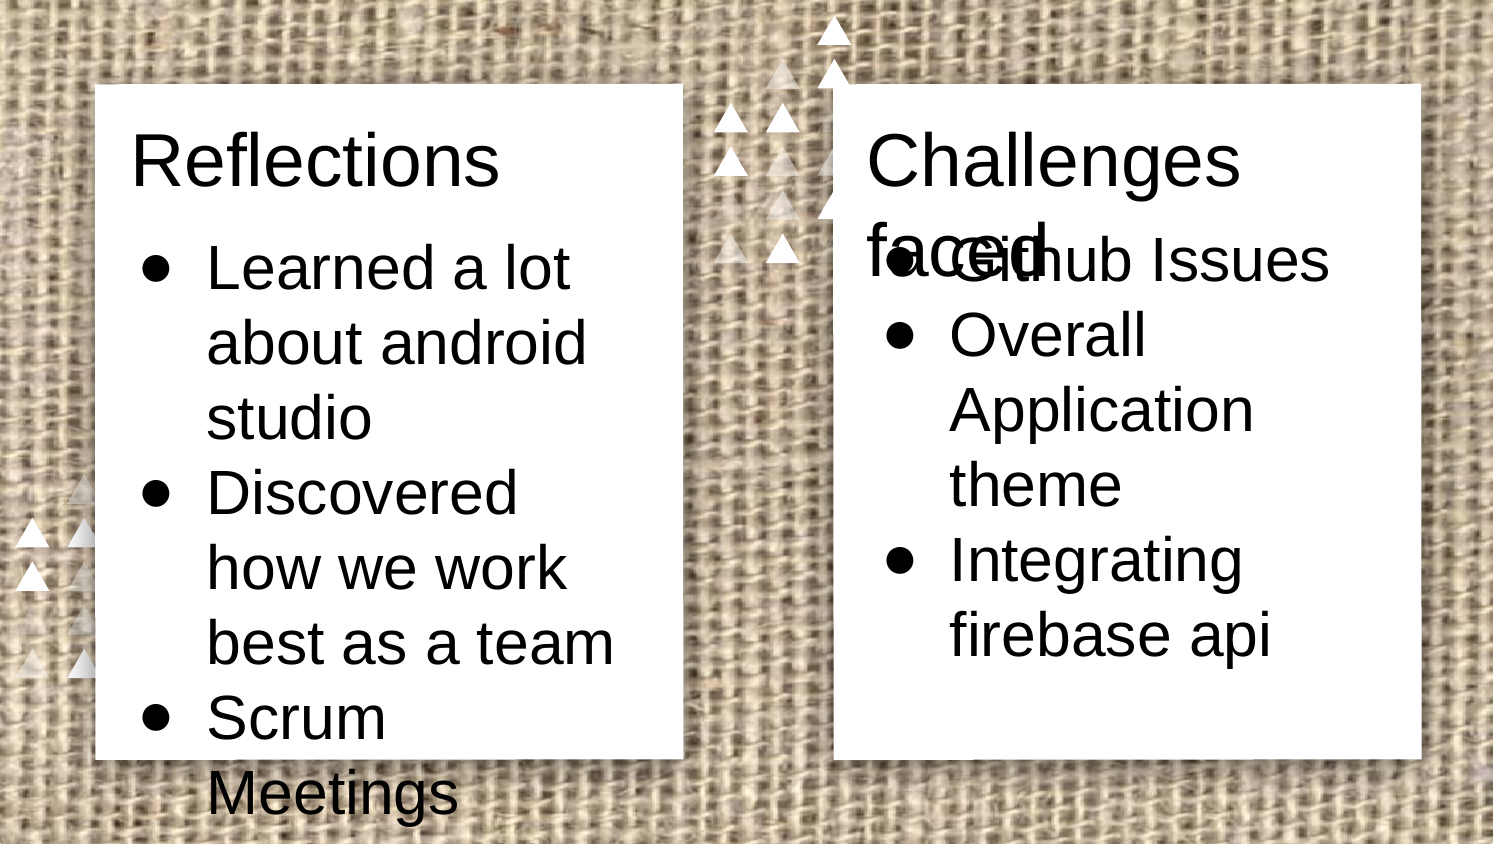

Reflections
Challenges faced

Github Issues
Overall Application theme
Integrating firebase api

Learned a lot about android studio
Discovered how we work best as a team
Scrum Meetings
Sprint Backlog